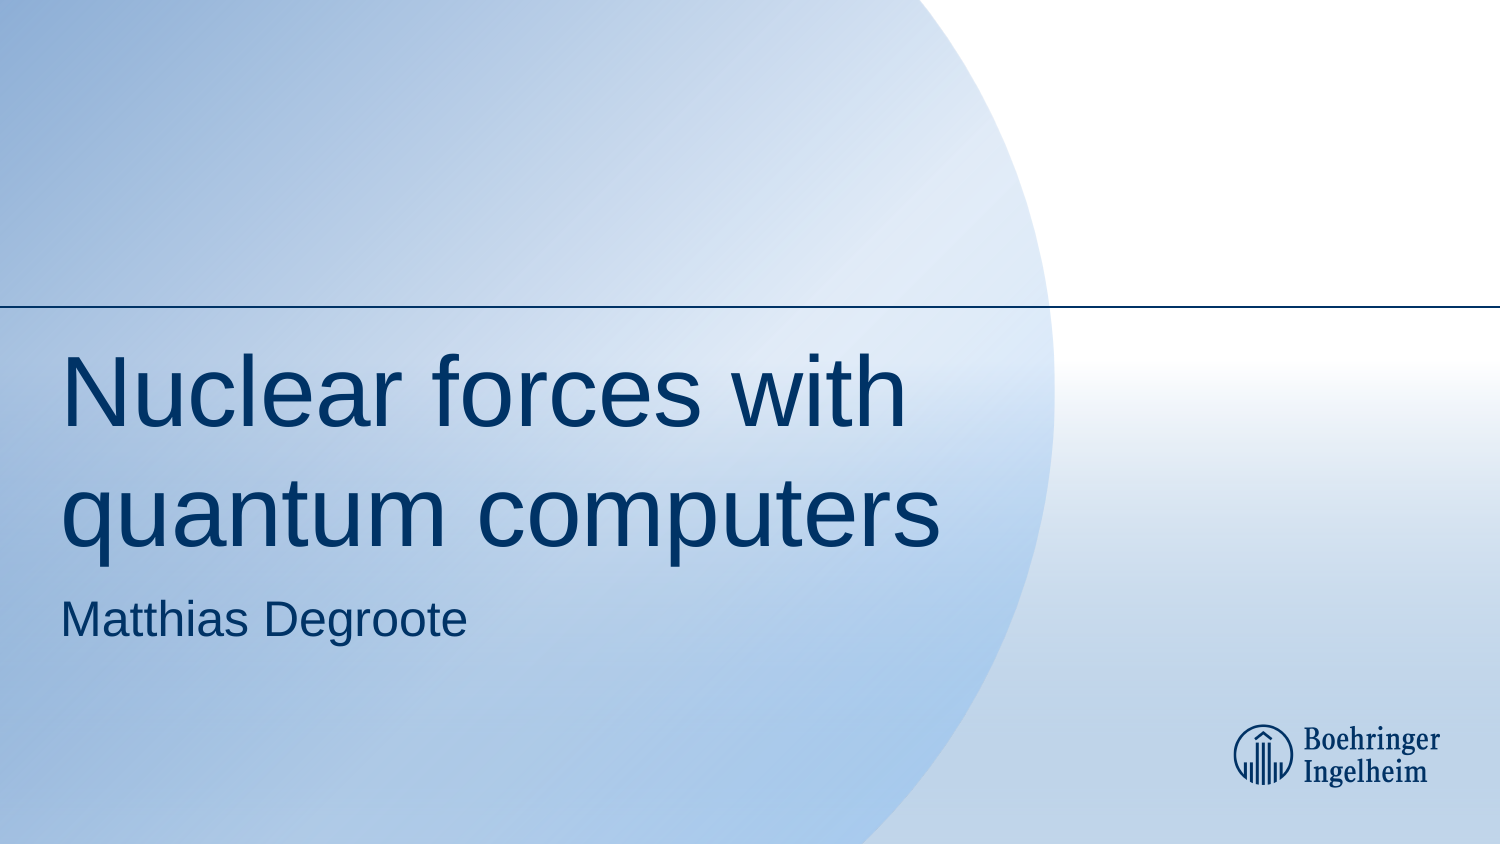

# Nuclear forces with quantum computers
Matthias Degroote